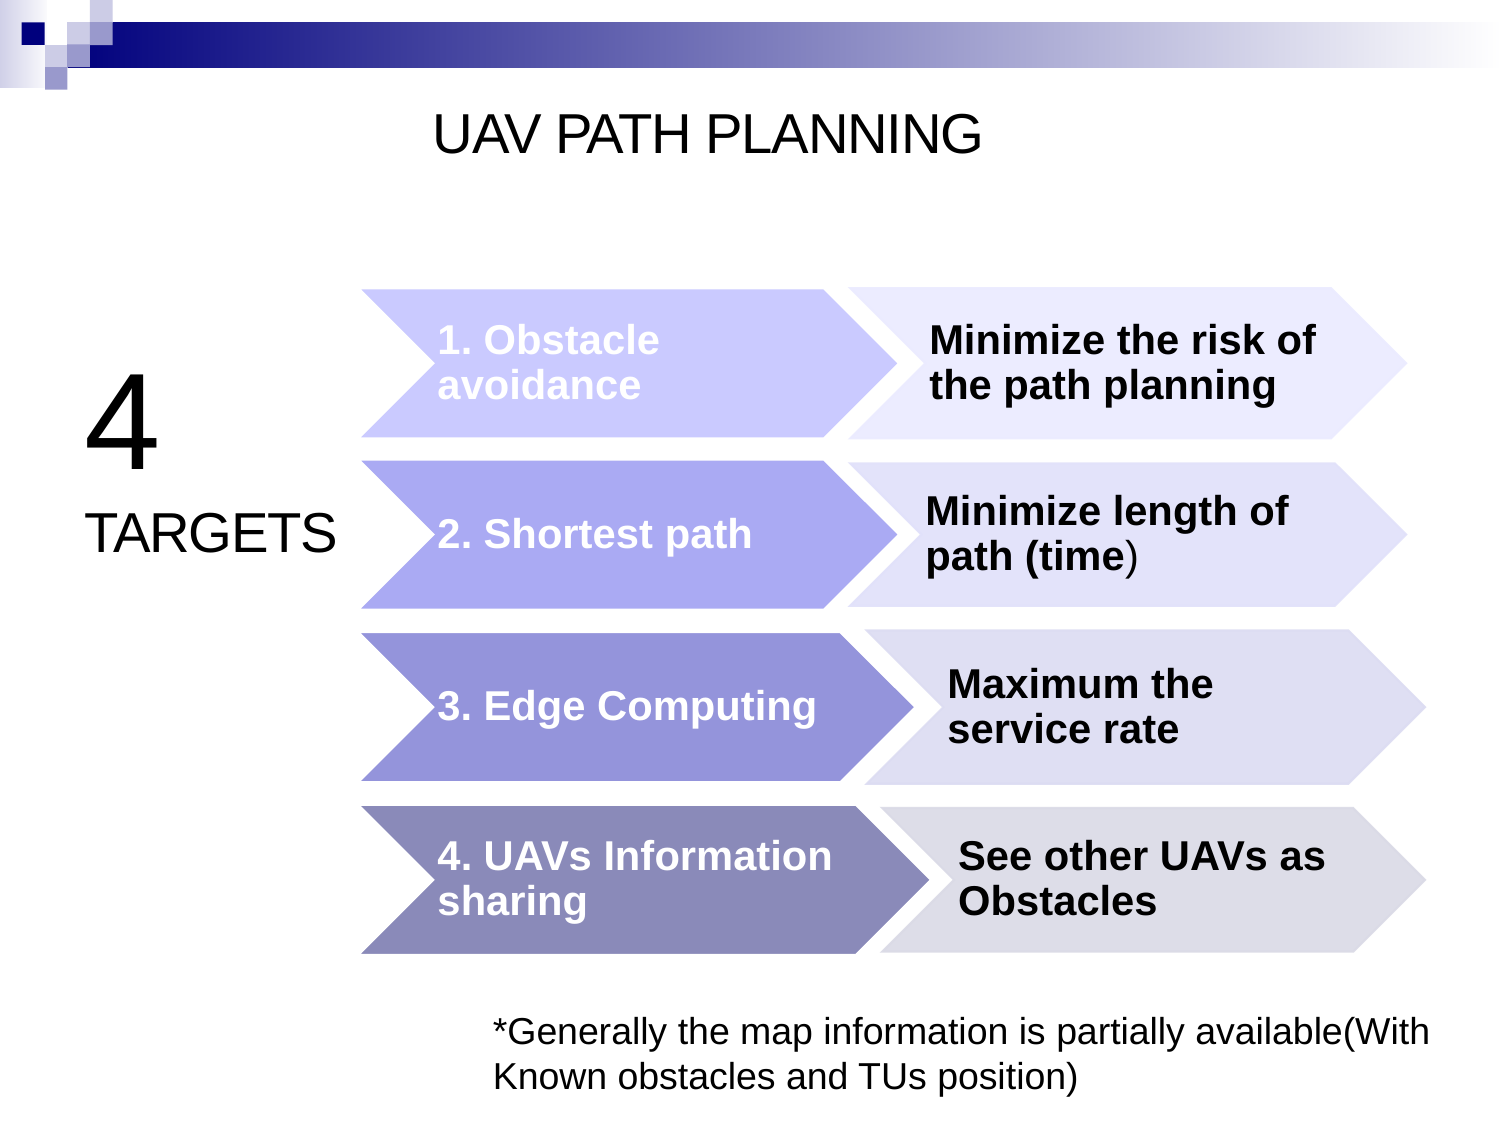

UAV Path planning
1. Obstacle avoidance
Minimize the risk of the path planning
2. Shortest path
Minimize length of path (time)
3. Edge Computing
Maximum the service rate
4. UAVs Information sharing
See other UAVs as Obstacles
4
TARGETs
*Generally the map information is partially available(With Known obstacles and TUs position)